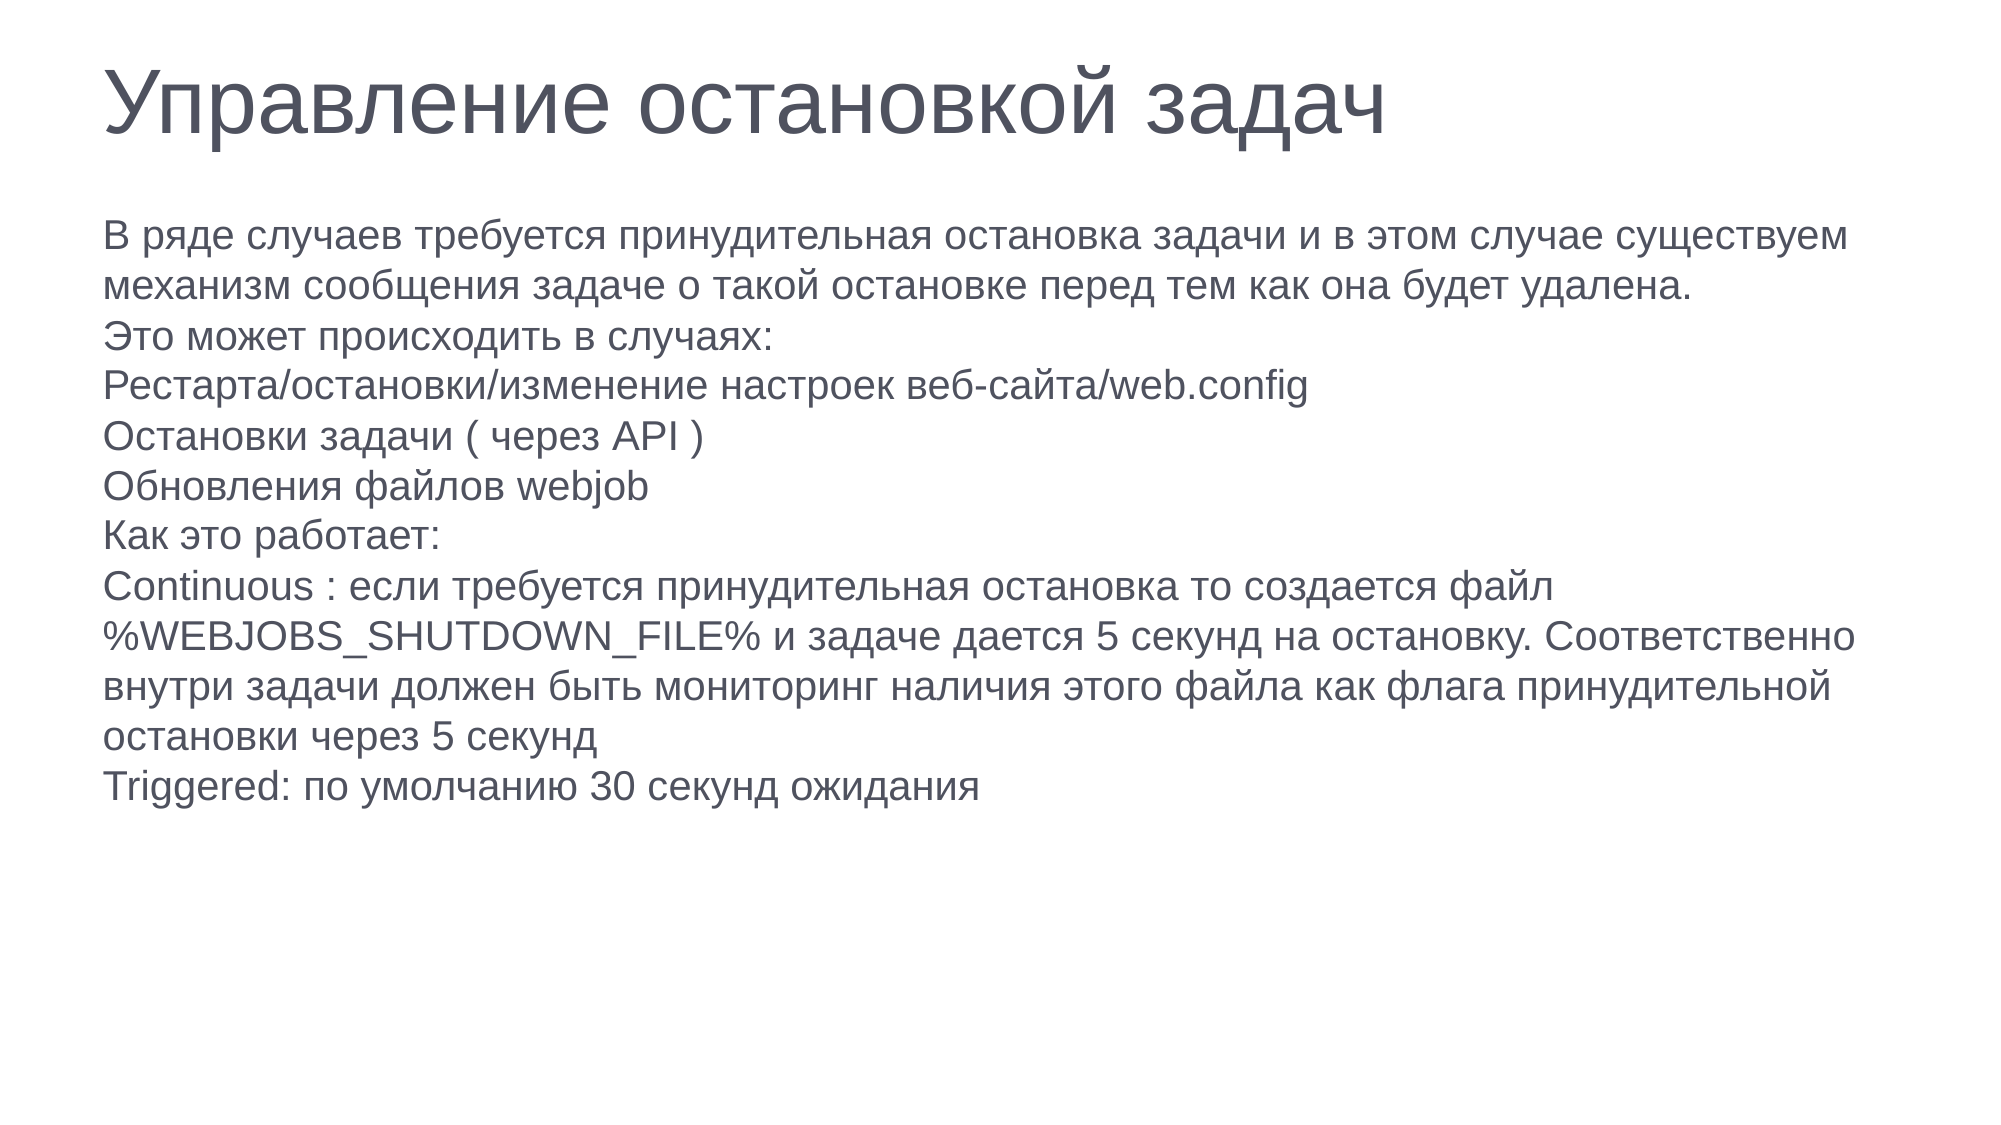

Управление остановкой задач
В ряде случаев требуется принудительная остановка задачи и в этом случае существуем механизм сообщения задаче о такой остановке перед тем как она будет удалена.
Это может происходить в случаях:
Рестарта/остановки/изменение настроек веб-сайта/web.config
Остановки задачи ( через API )
Обновления файлов webjob
Как это работает:
Continuous : если требуется принудительная остановка то создается файл %WEBJOBS_SHUTDOWN_FILE% и задаче дается 5 секунд на остановку. Соответственно внутри задачи должен быть мониторинг наличия этого файла как флага принудительной остановки через 5 секунд
Triggered: по умолчанию 30 секунд ожидания